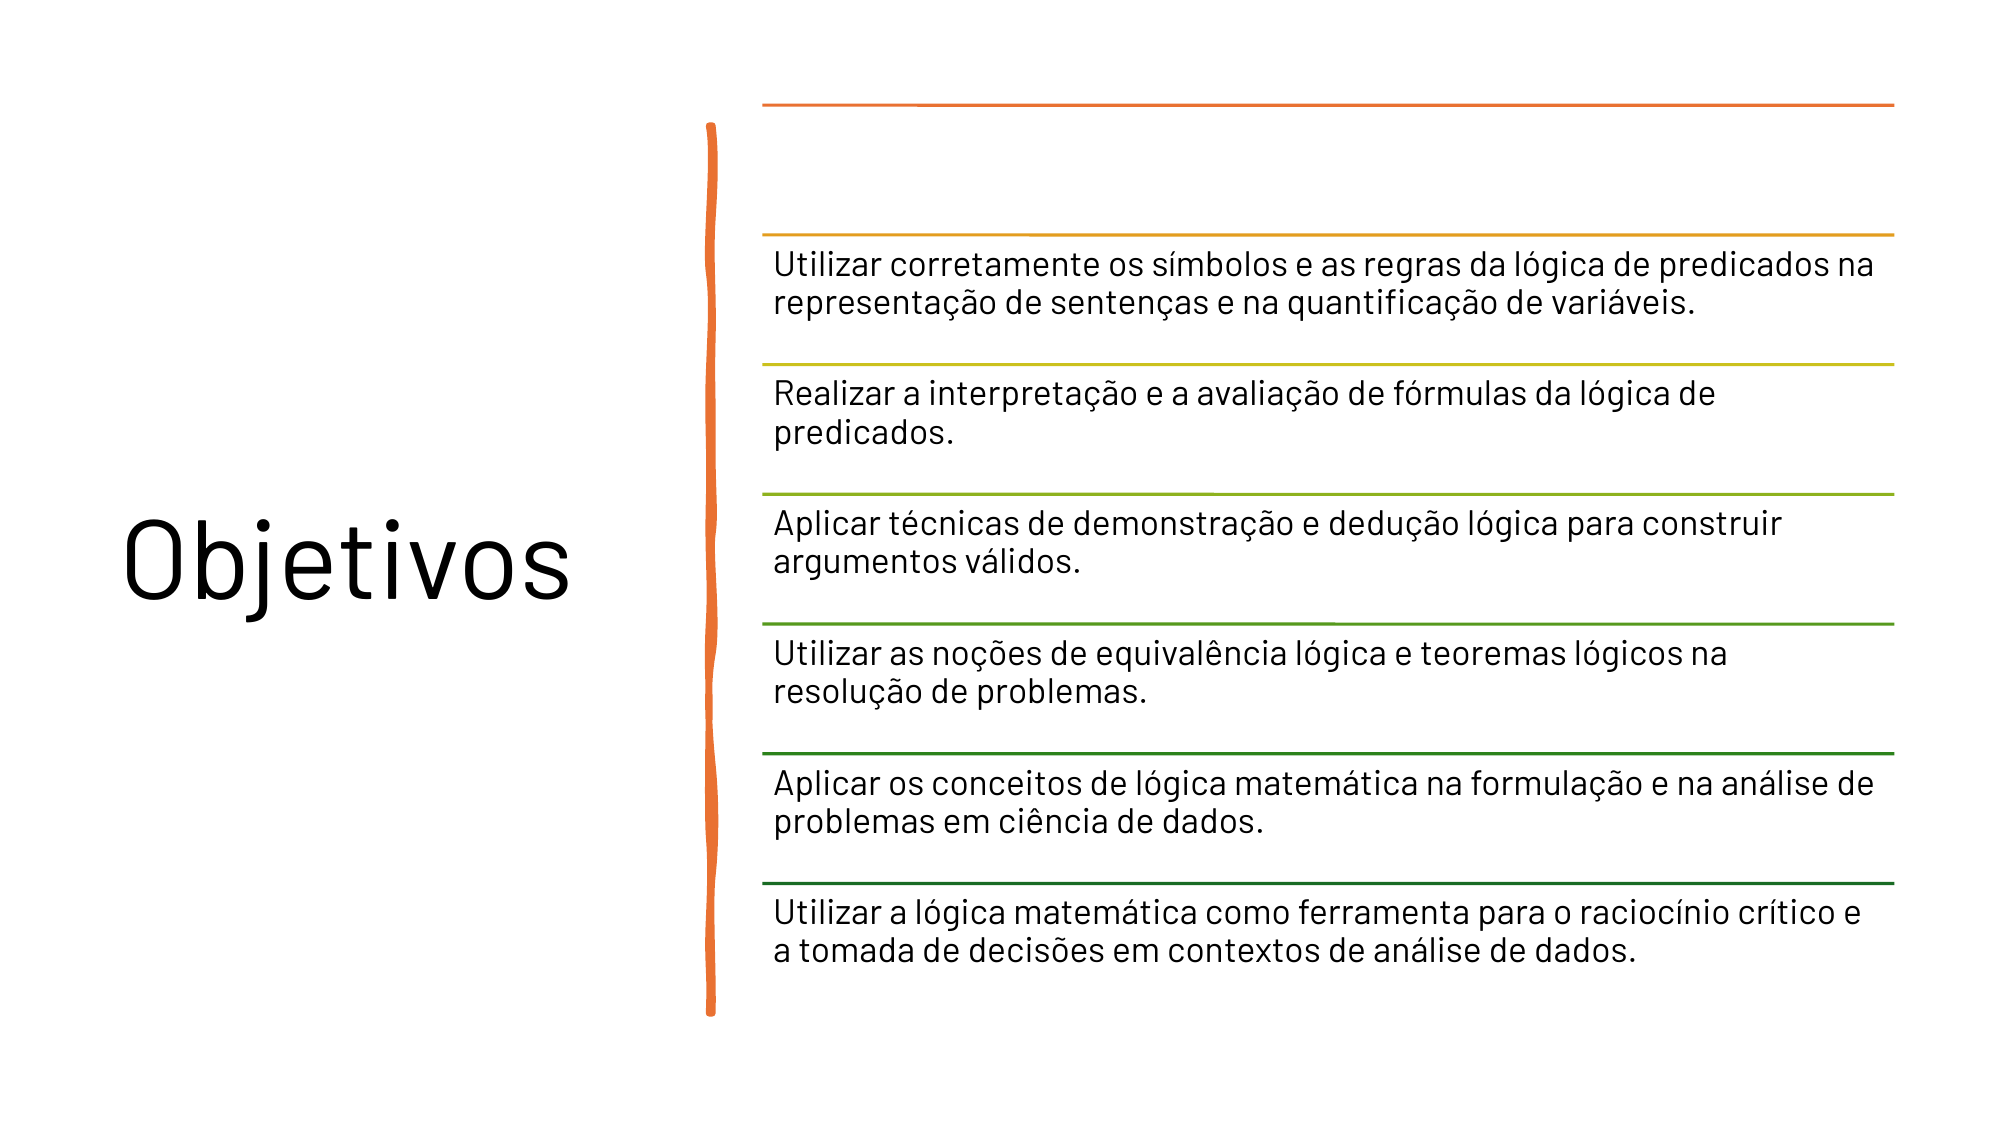

Utilizar corretamente os símbolos e as regras da lógica de predicados na representação de sentenças e na quantificação de variáveis.
Realizar a interpretação e a avaliação de fórmulas da lógica de predicados.
Aplicar técnicas de demonstração e dedução lógica para construir argumentos válidos.
Utilizar as noções de equivalência lógica e teoremas lógicos na resolução de problemas.
Aplicar os conceitos de lógica matemática na formulação e na análise de problemas em ciência de dados.
Utilizar a lógica matemática como ferramenta para o raciocínio crítico e a tomada de decisões em contextos de análise de dados.
# Objetivos